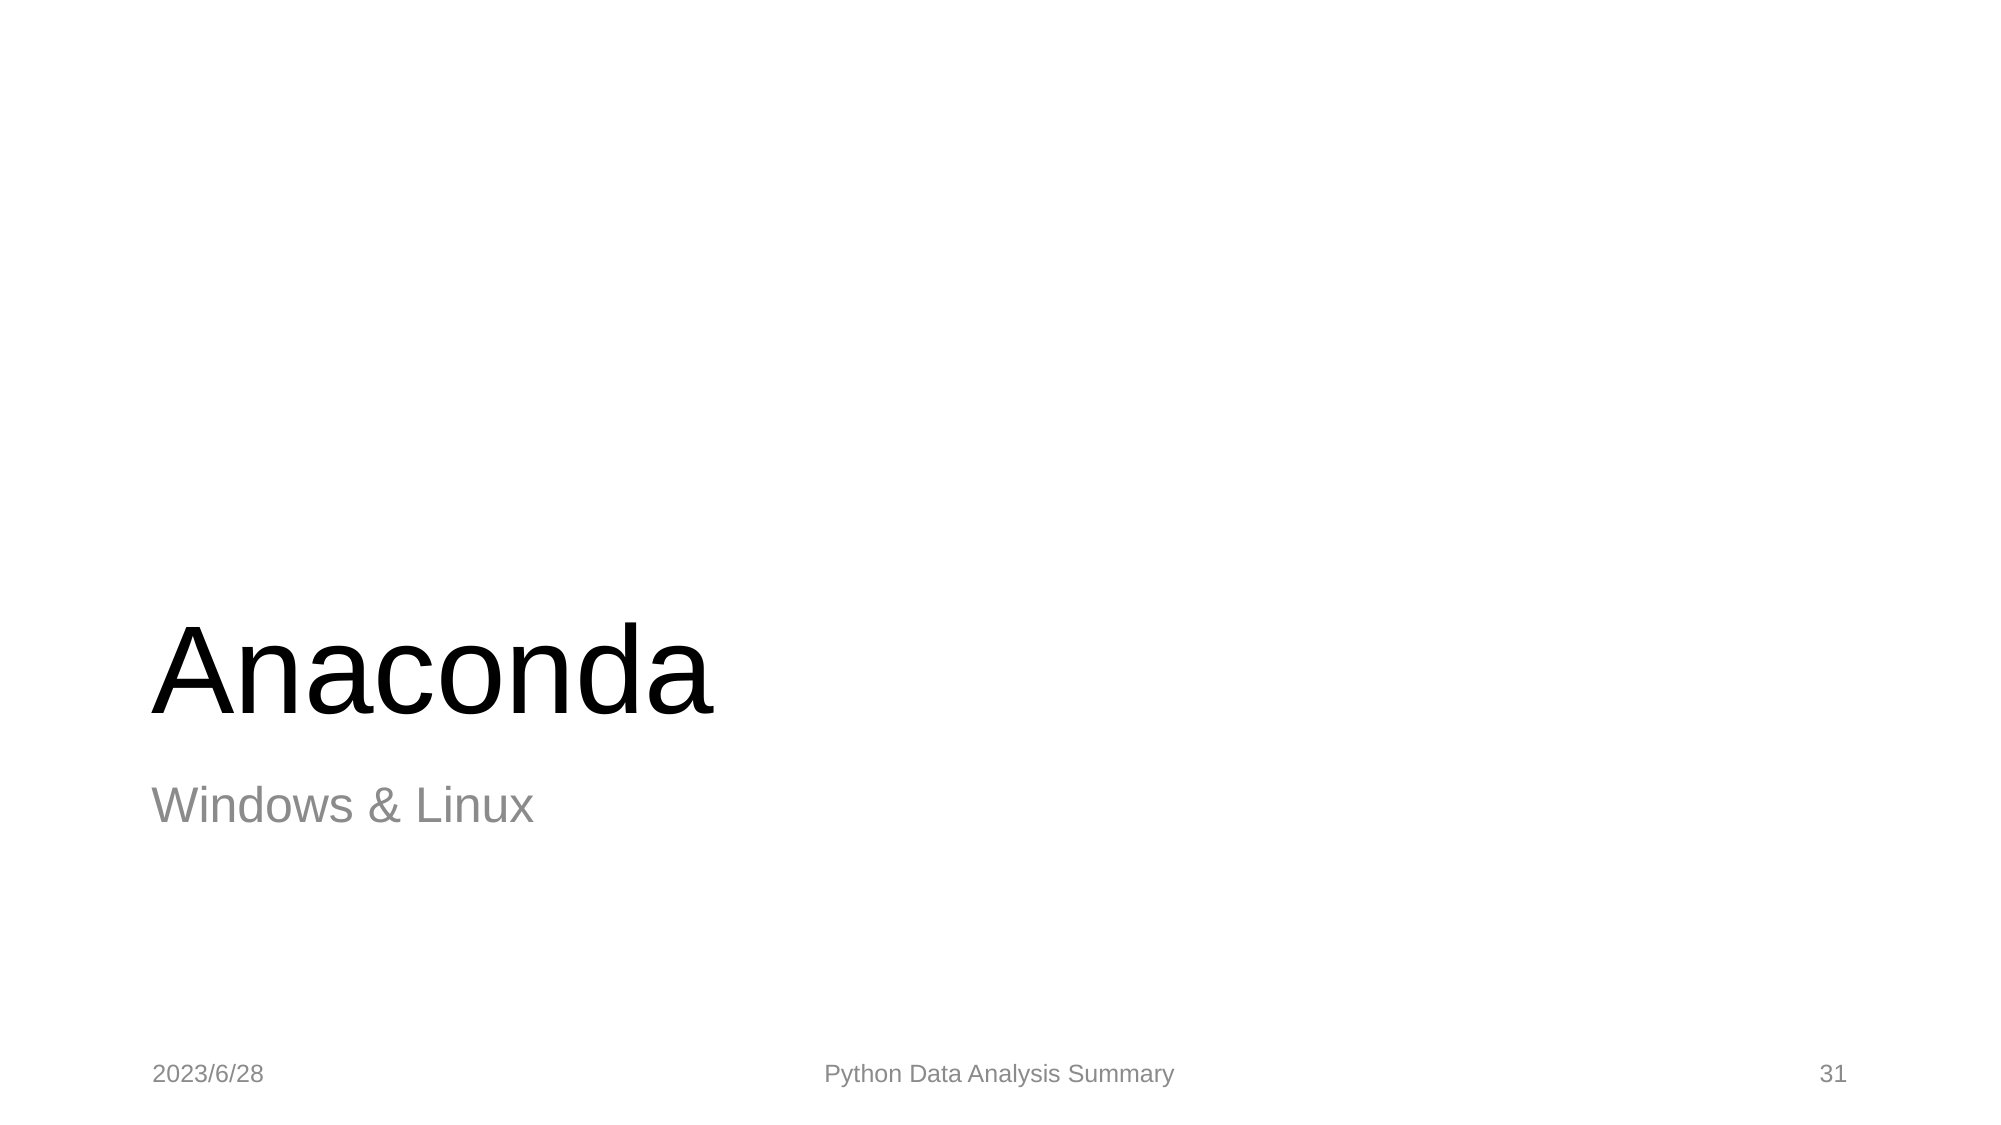

# Anaconda
Windows & Linux
2023/6/28
Python Data Analysis Summary
31